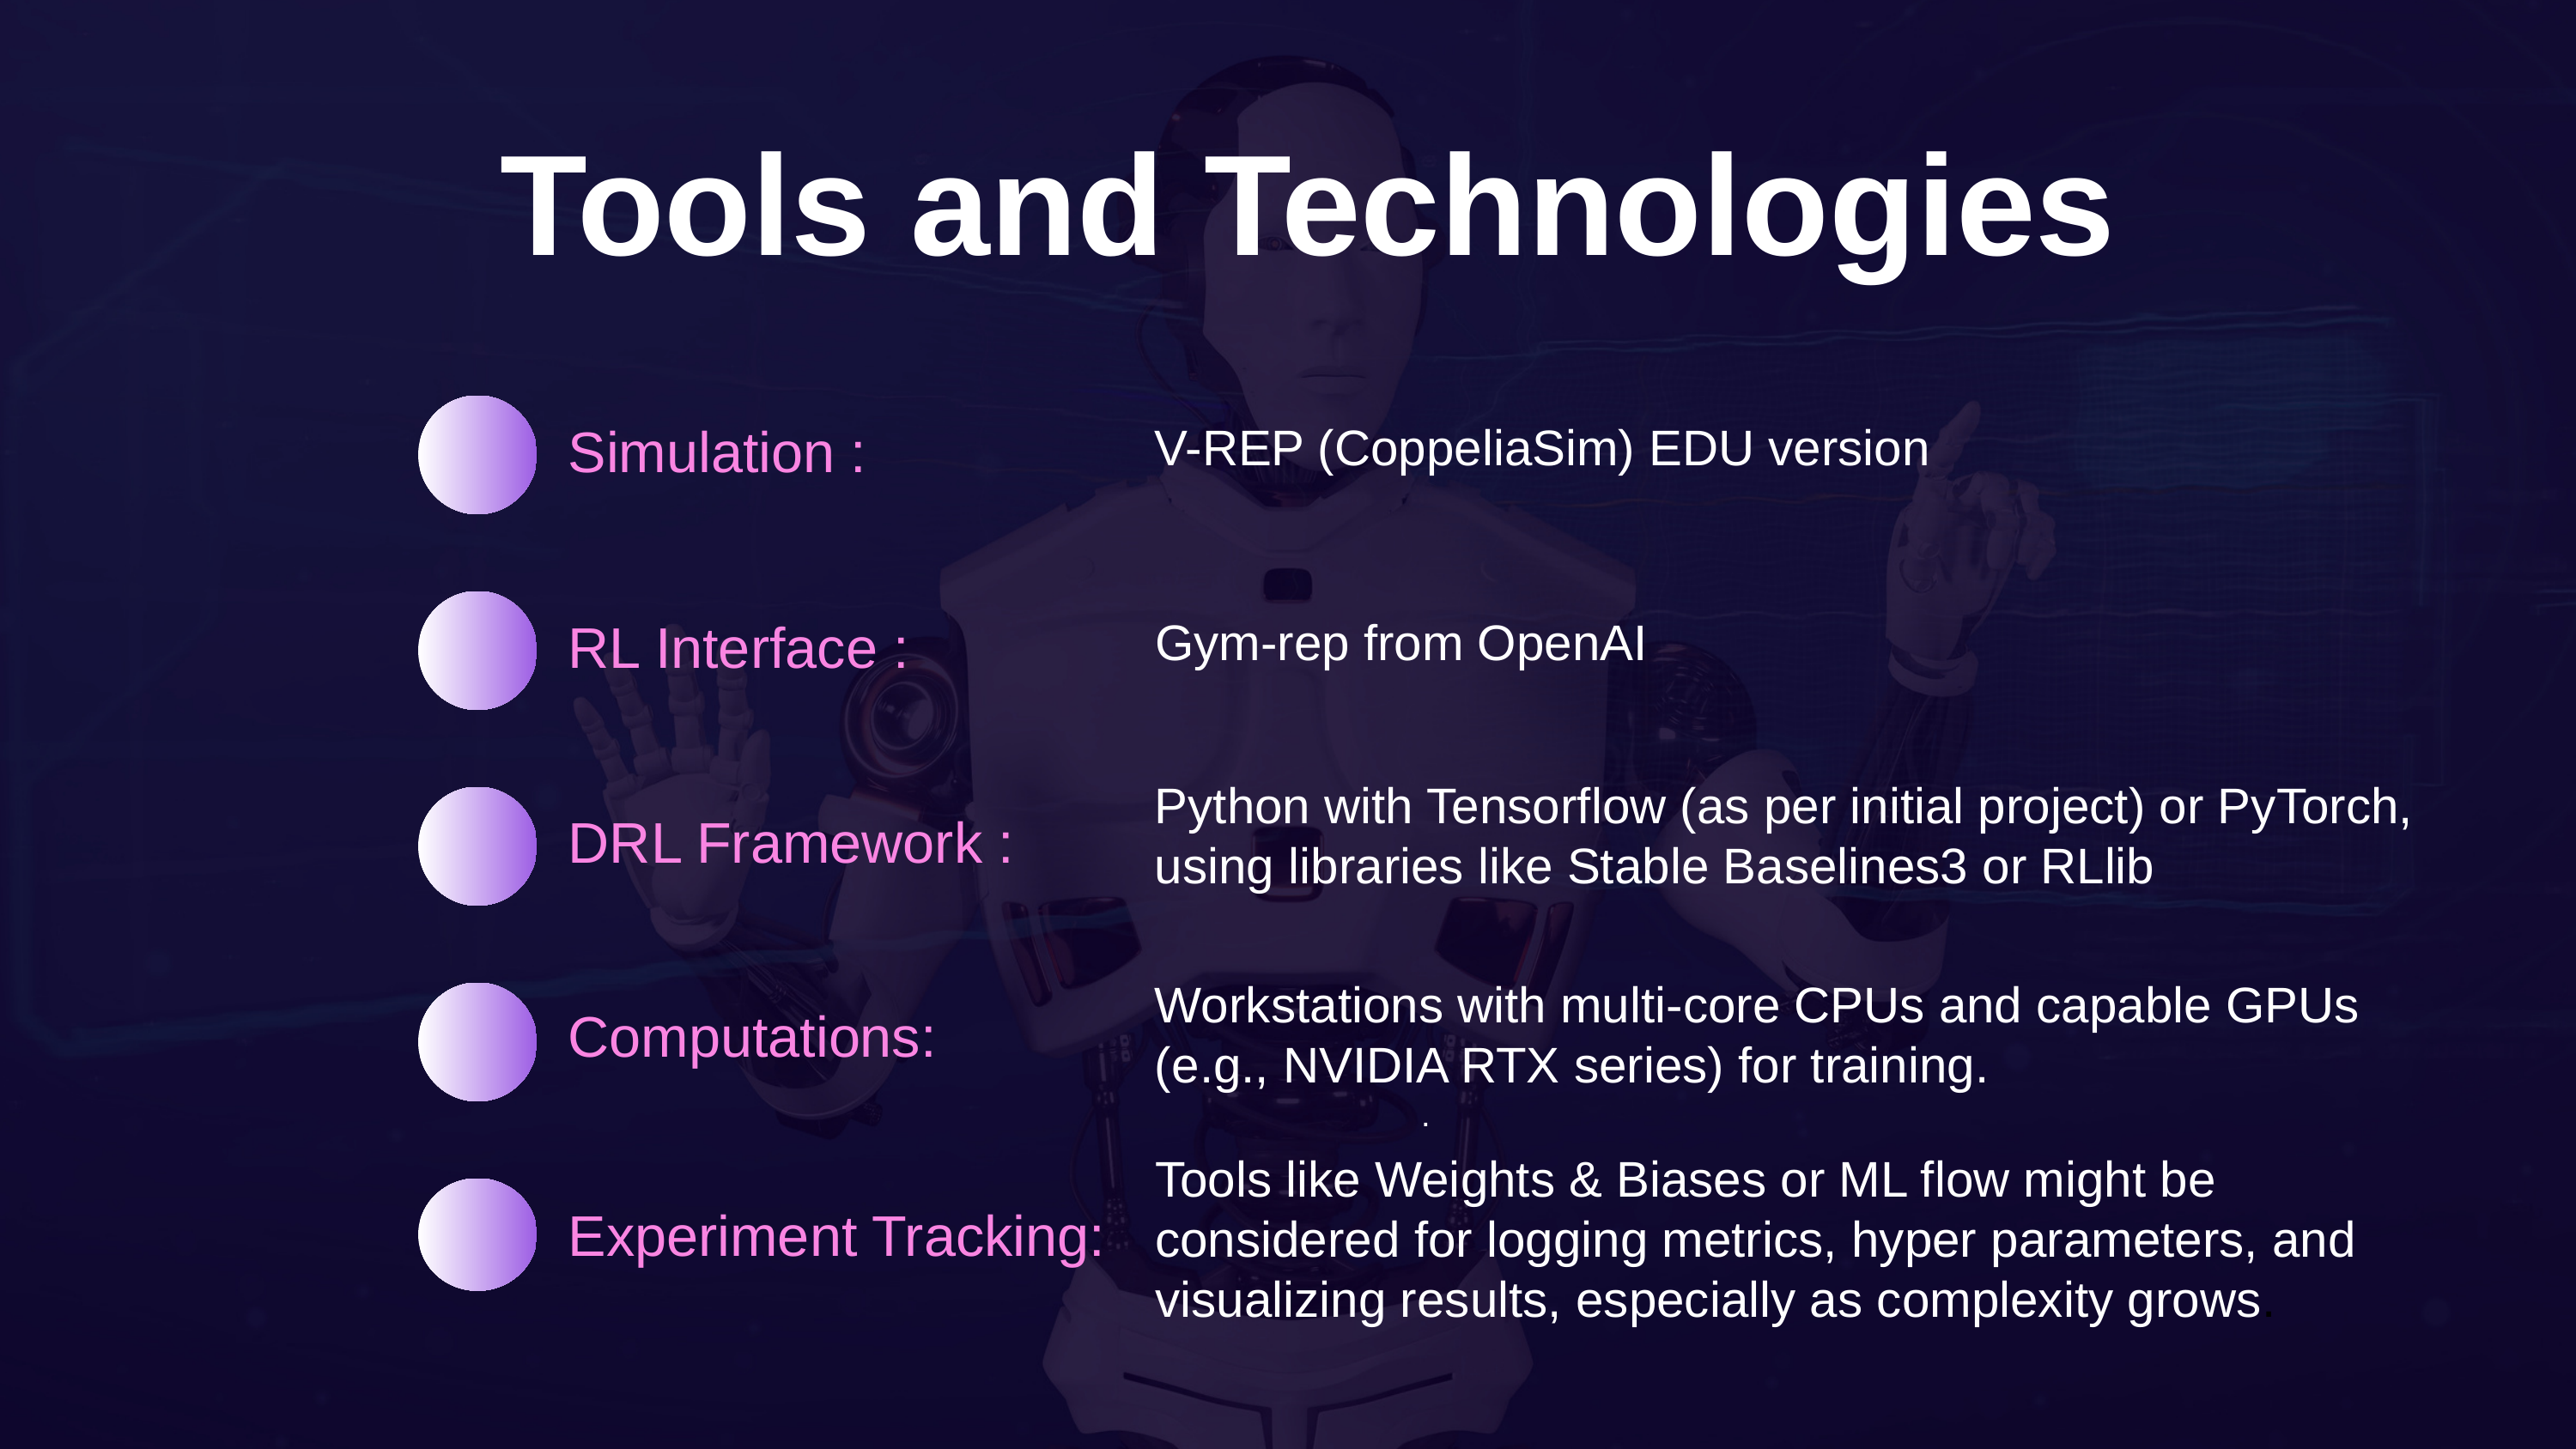

Tools and Technologies

V-REP (CoppeliaSim) EDU version
Simulation :

Gym-rep from OpenAI
RL Interface :
Python with Tensorflow (as per initial project) or PyTorch, using libraries like Stable Baselines3 or RLlib

DRL Framework :
Workstations with multi-core CPUs and capable GPUs (e.g., NVIDIA RTX series) for training.

Computations:
.

Tools like Weights & Biases or ML flow might be considered for logging metrics, hyper parameters, and visualizing results, especially as complexity grows.

Experiment Tracking: